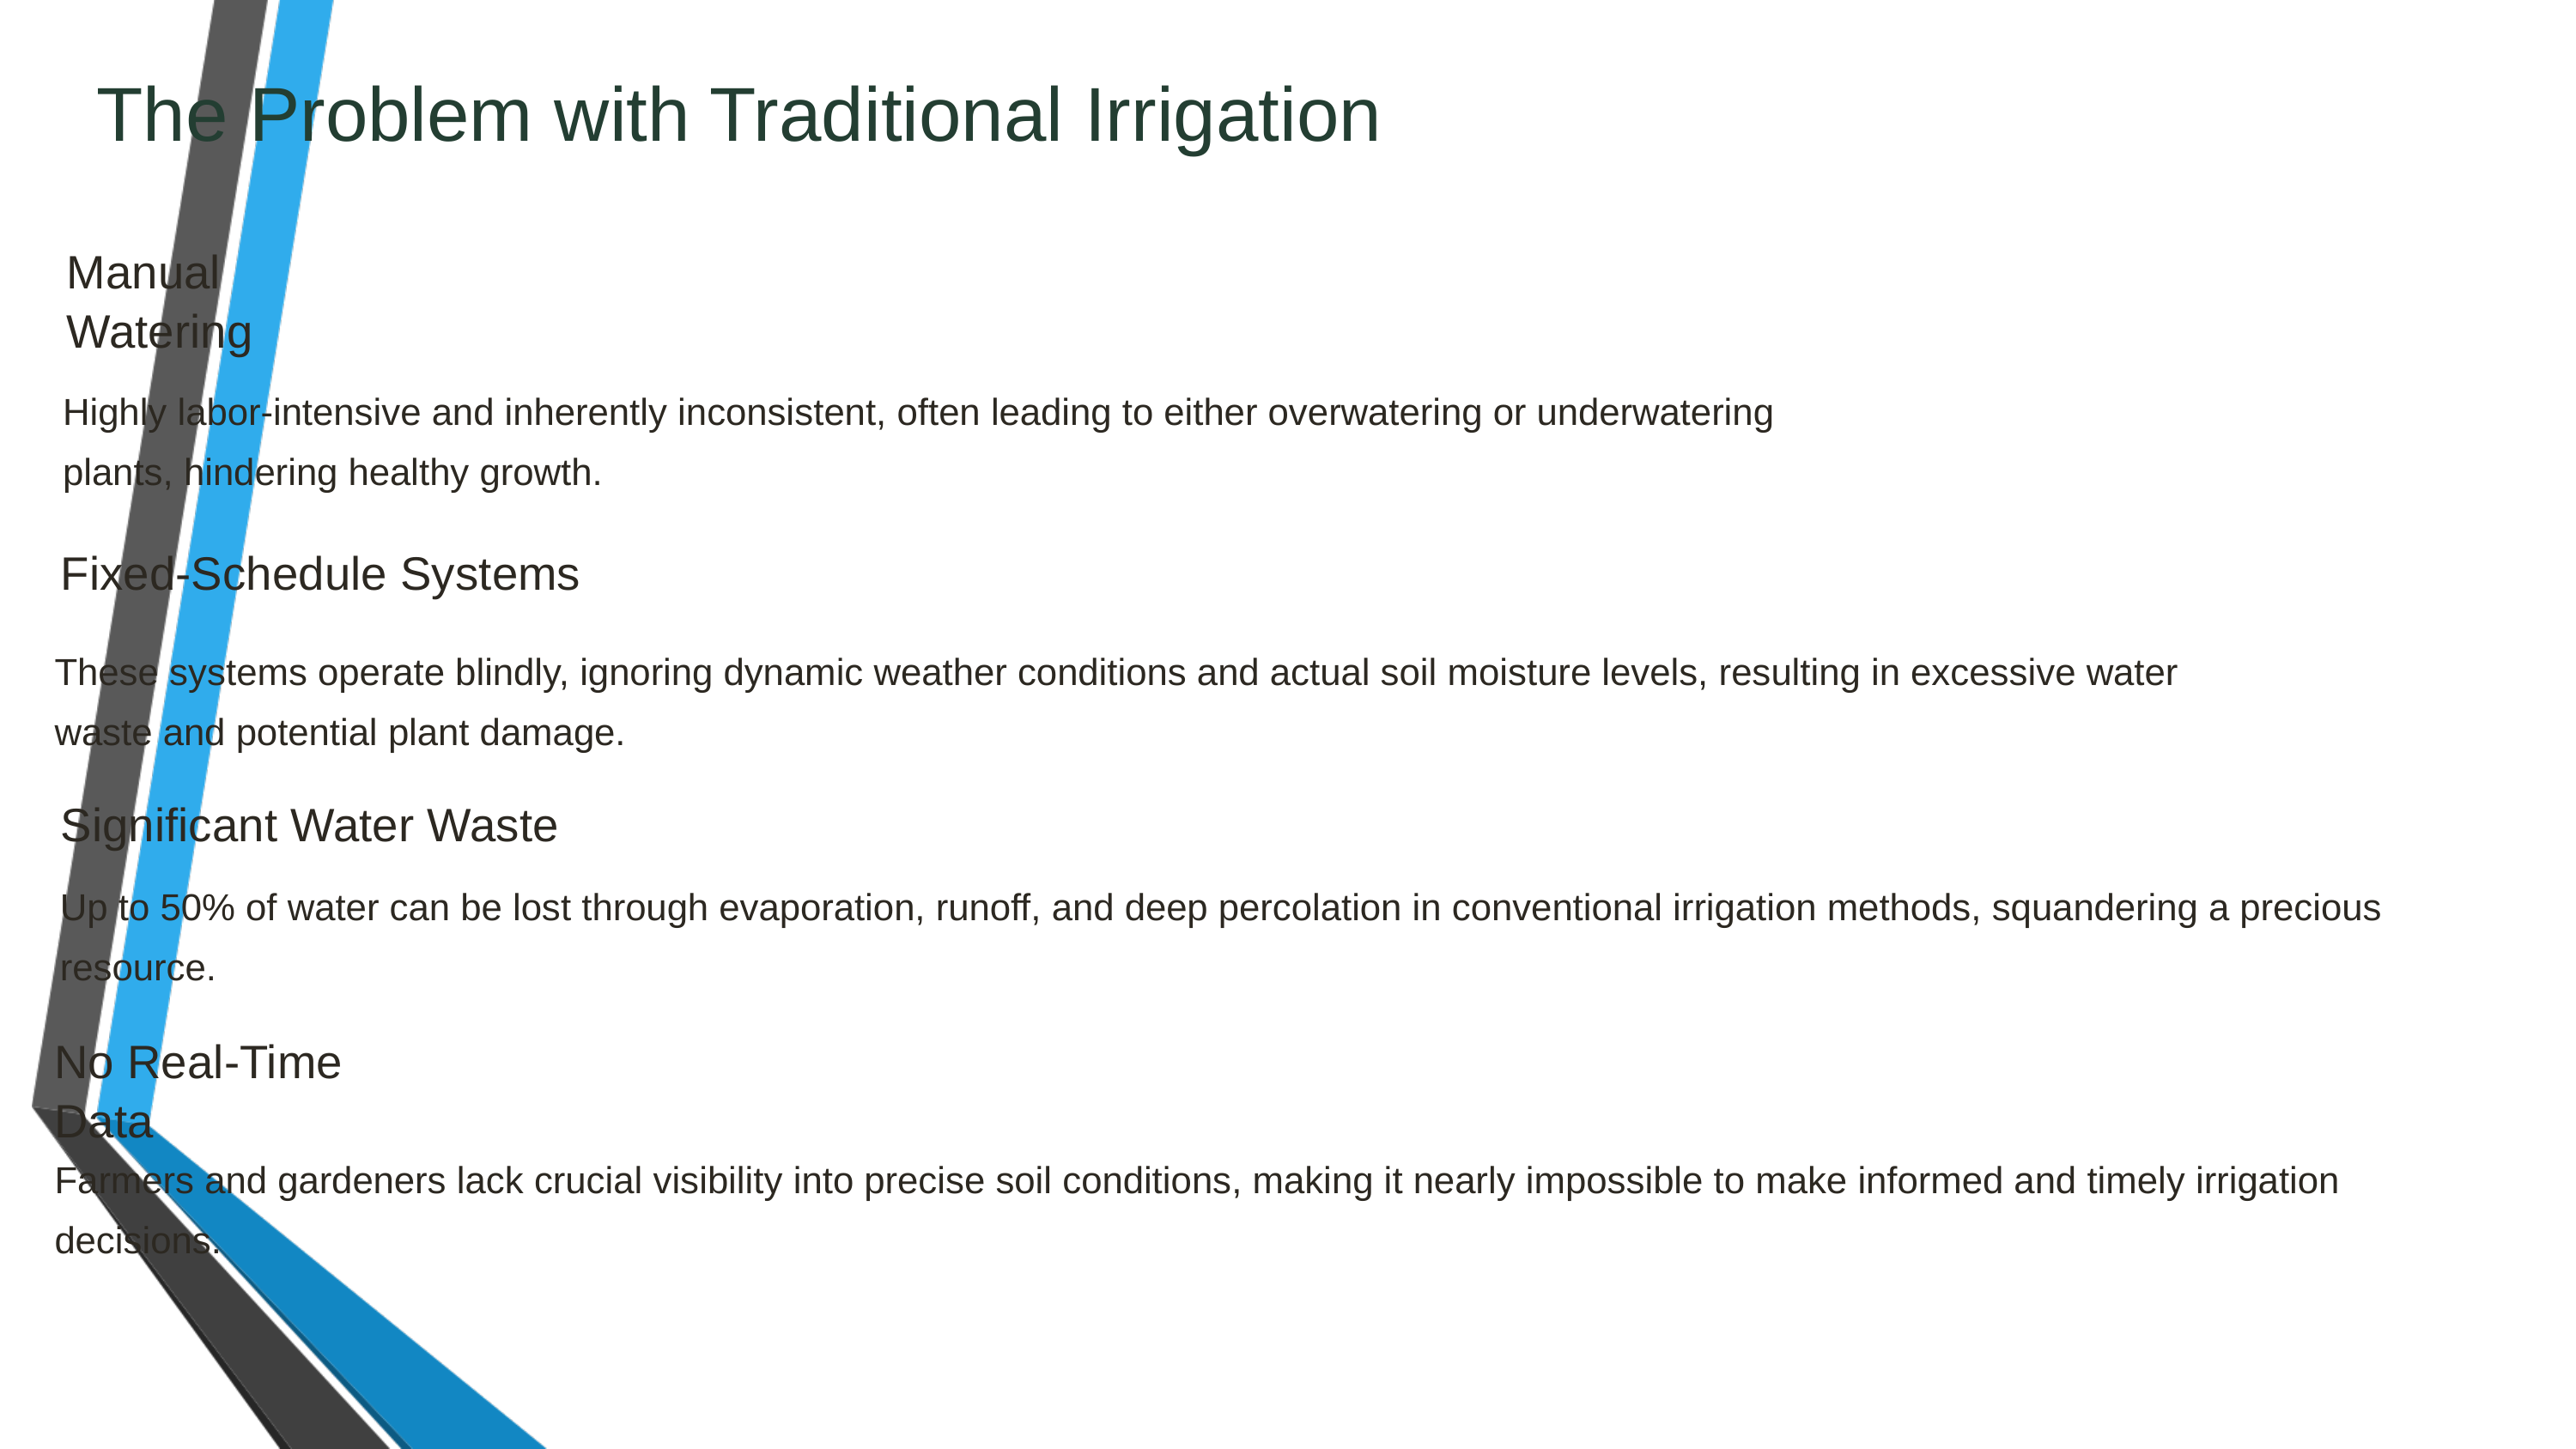

The Problem with Traditional Irrigation
Manual Watering
Highly labor-intensive and inherently inconsistent, often leading to either overwatering or underwatering plants, hindering healthy growth.
Fixed-Schedule Systems
These systems operate blindly, ignoring dynamic weather conditions and actual soil moisture levels, resulting in excessive water waste and potential plant damage.
Significant Water Waste
Up to 50% of water can be lost through evaporation, runoff, and deep percolation in conventional irrigation methods, squandering a precious resource.
No Real-Time Data
Farmers and gardeners lack crucial visibility into precise soil conditions, making it nearly impossible to make informed and timely irrigation decisions.